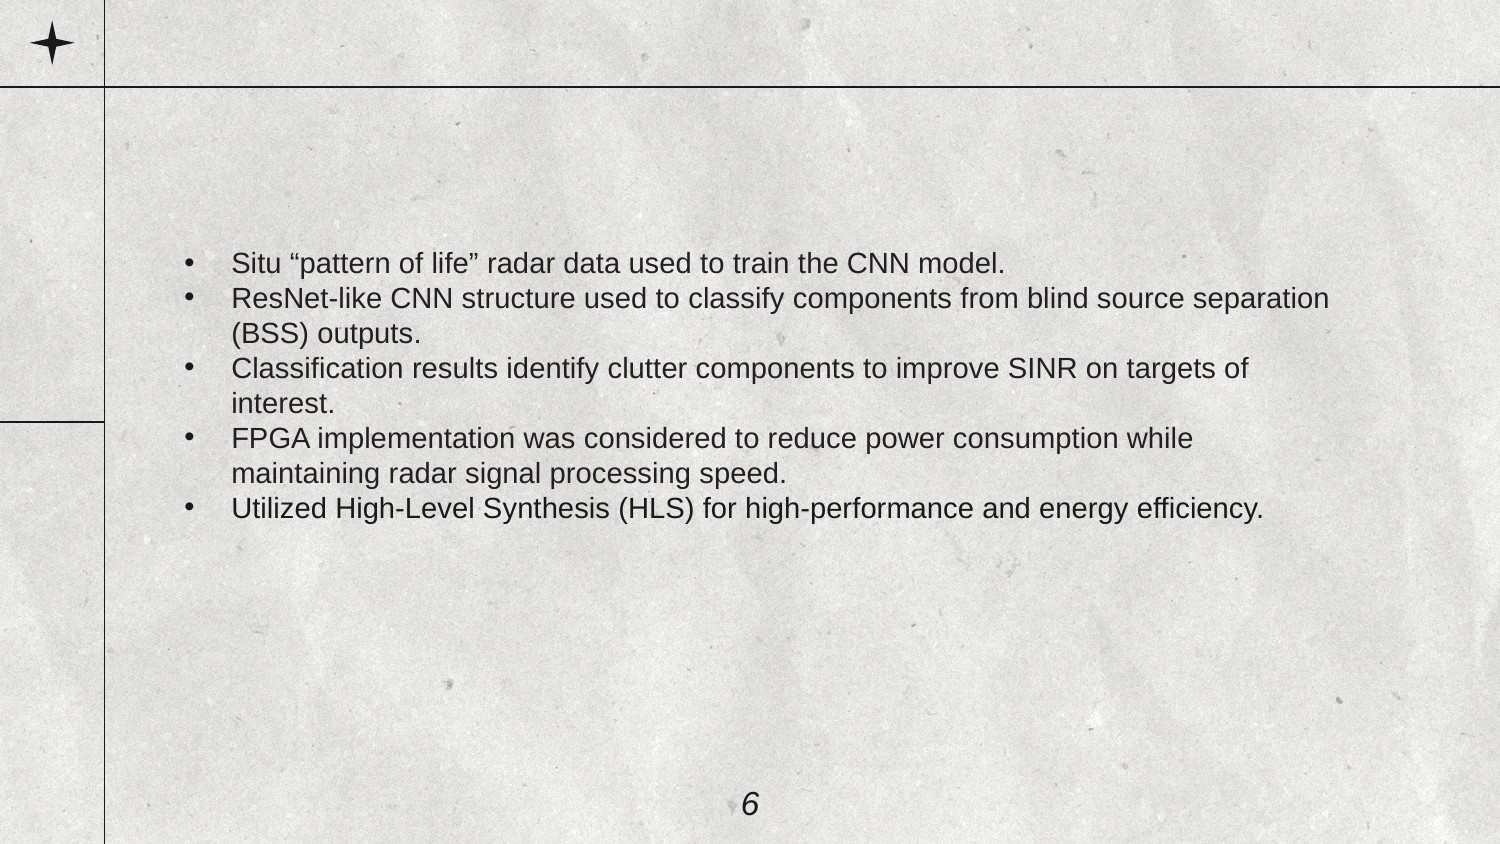

Situ “pattern of life” radar data used to train the CNN model.
ResNet-like CNN structure used to classify components from blind source separation (BSS) outputs.
Classification results identify clutter components to improve SINR on targets of interest.
FPGA implementation was considered to reduce power consumption while maintaining radar signal processing speed.
Utilized High-Level Synthesis (HLS) for high-performance and energy efficiency.

6